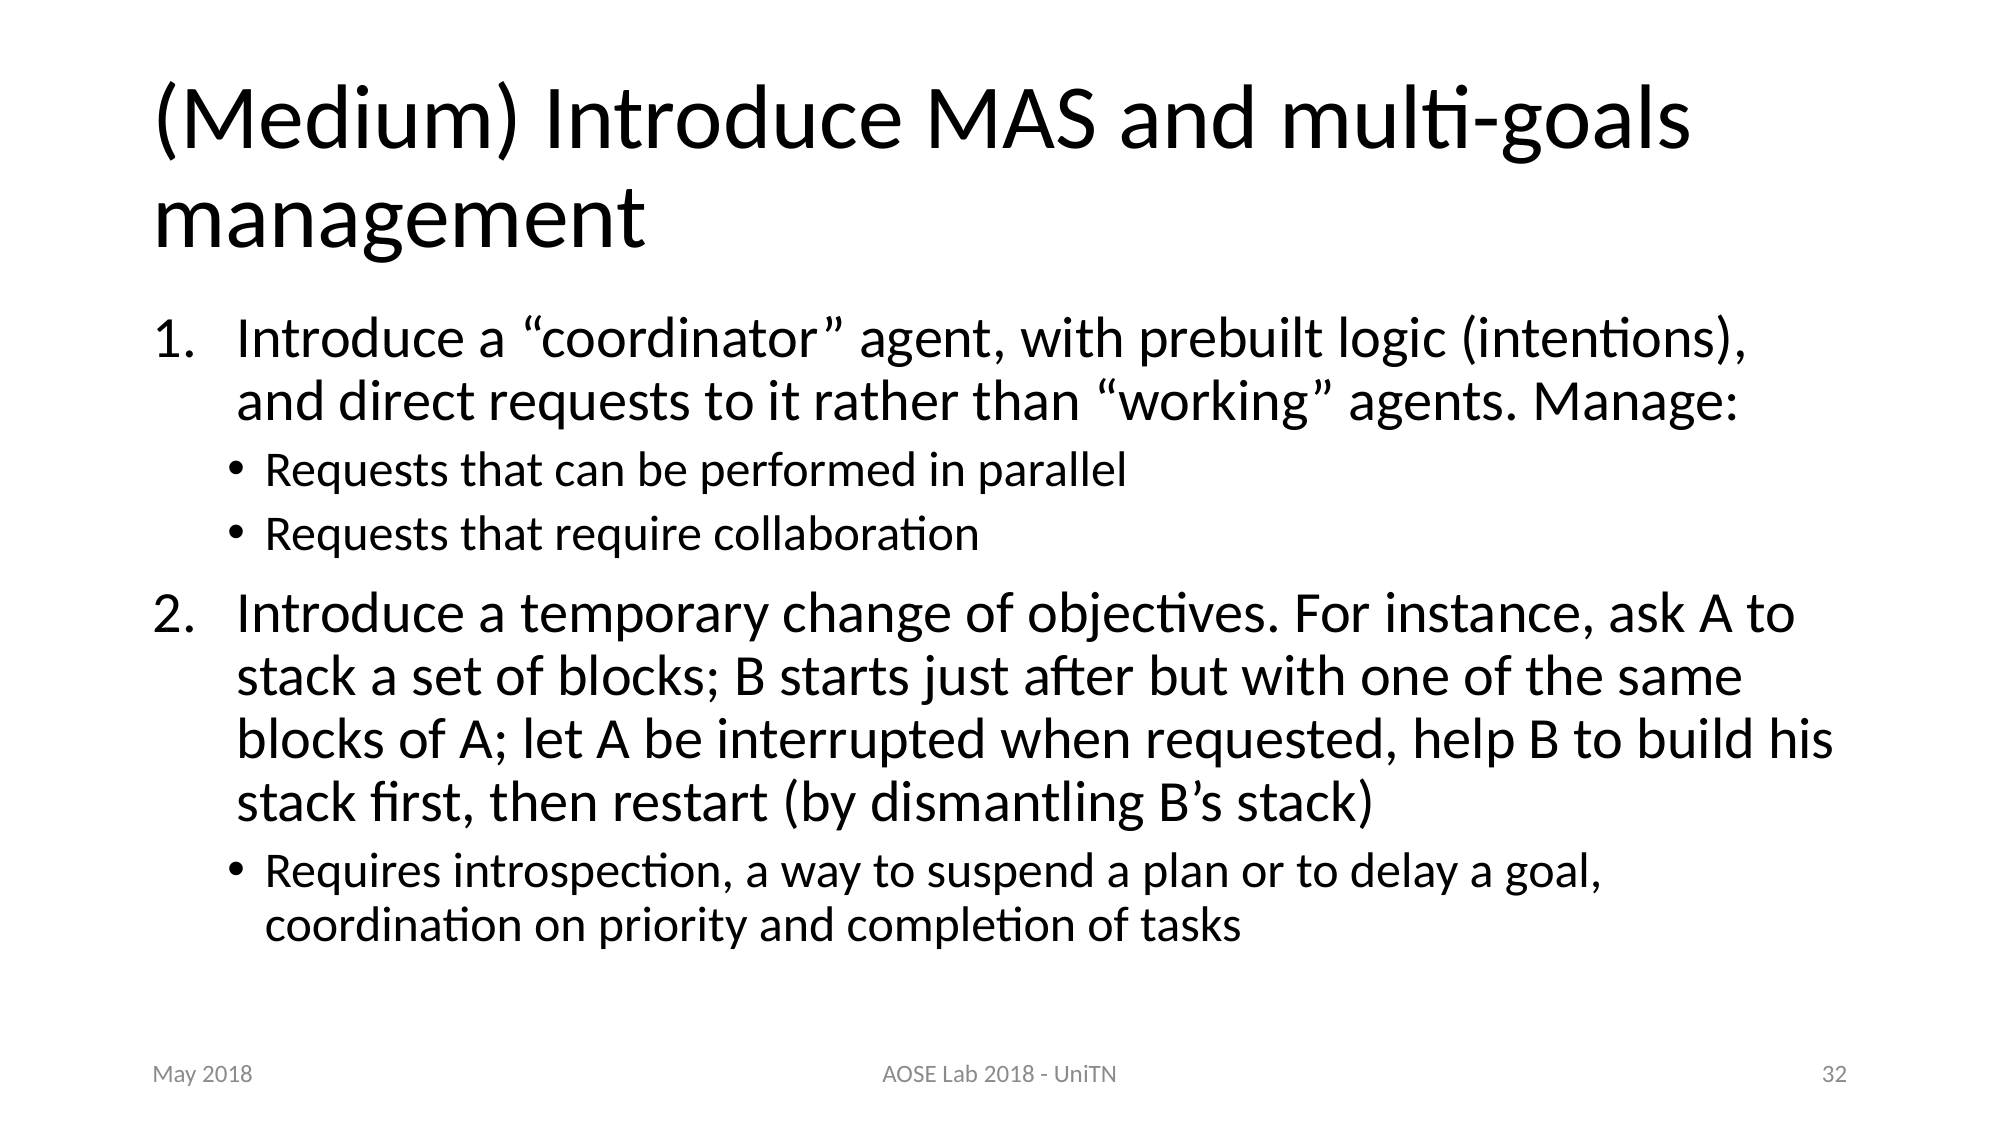

# (Medium) Introduce MAS and multi-goals management
Introduce a “coordinator” agent, with prebuilt logic (intentions), and direct requests to it rather than “working” agents. Manage:
Requests that can be performed in parallel
Requests that require collaboration
Introduce a temporary change of objectives. For instance, ask A to stack a set of blocks; B starts just after but with one of the same blocks of A; let A be interrupted when requested, help B to build his stack first, then restart (by dismantling B’s stack)
Requires introspection, a way to suspend a plan or to delay a goal, coordination on priority and completion of tasks

May 2018
AOSE Lab 2018 - UniTN
32